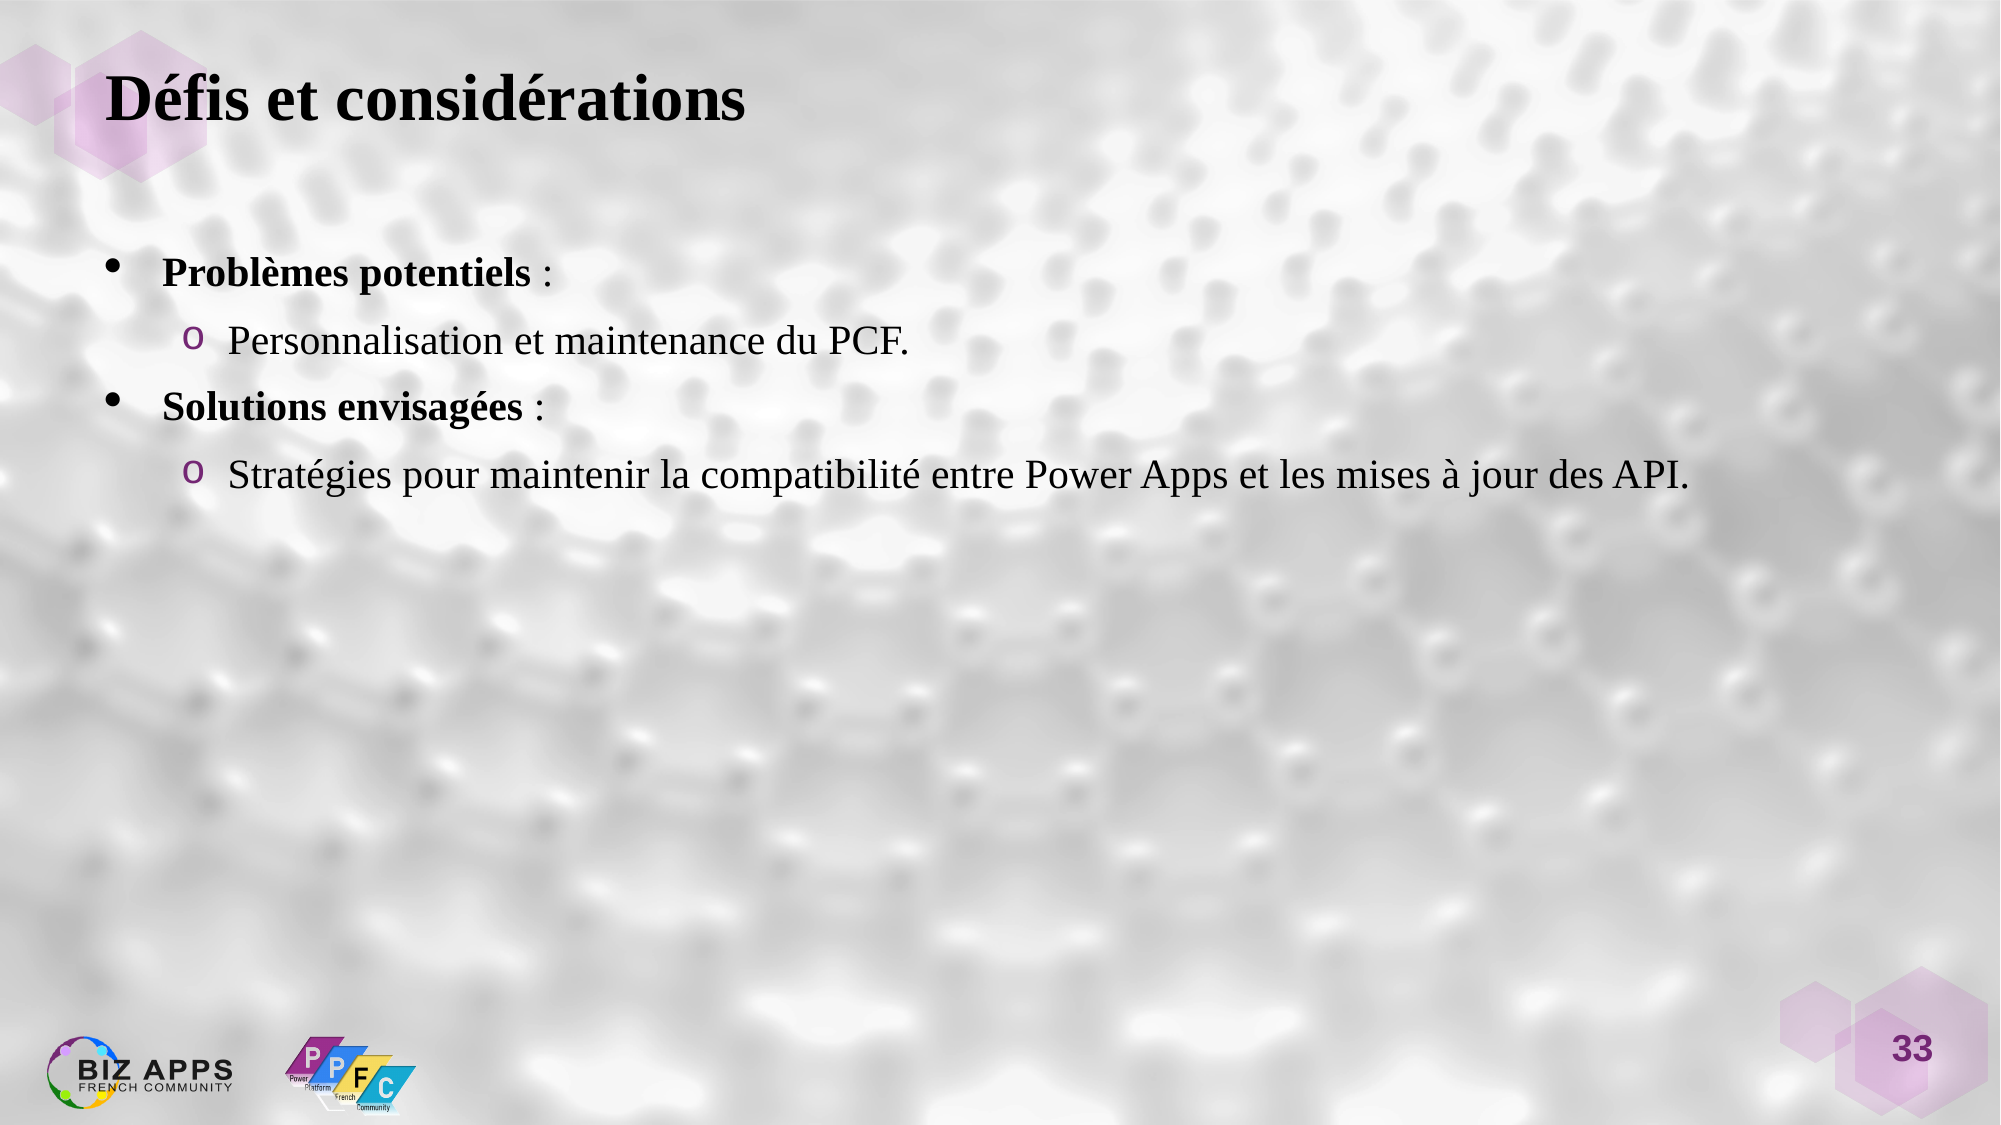

# Défis et considérations
Problèmes potentiels :
Personnalisation et maintenance du PCF.
Solutions envisagées :
Stratégies pour maintenir la compatibilité entre Power Apps et les mises à jour des API.

33